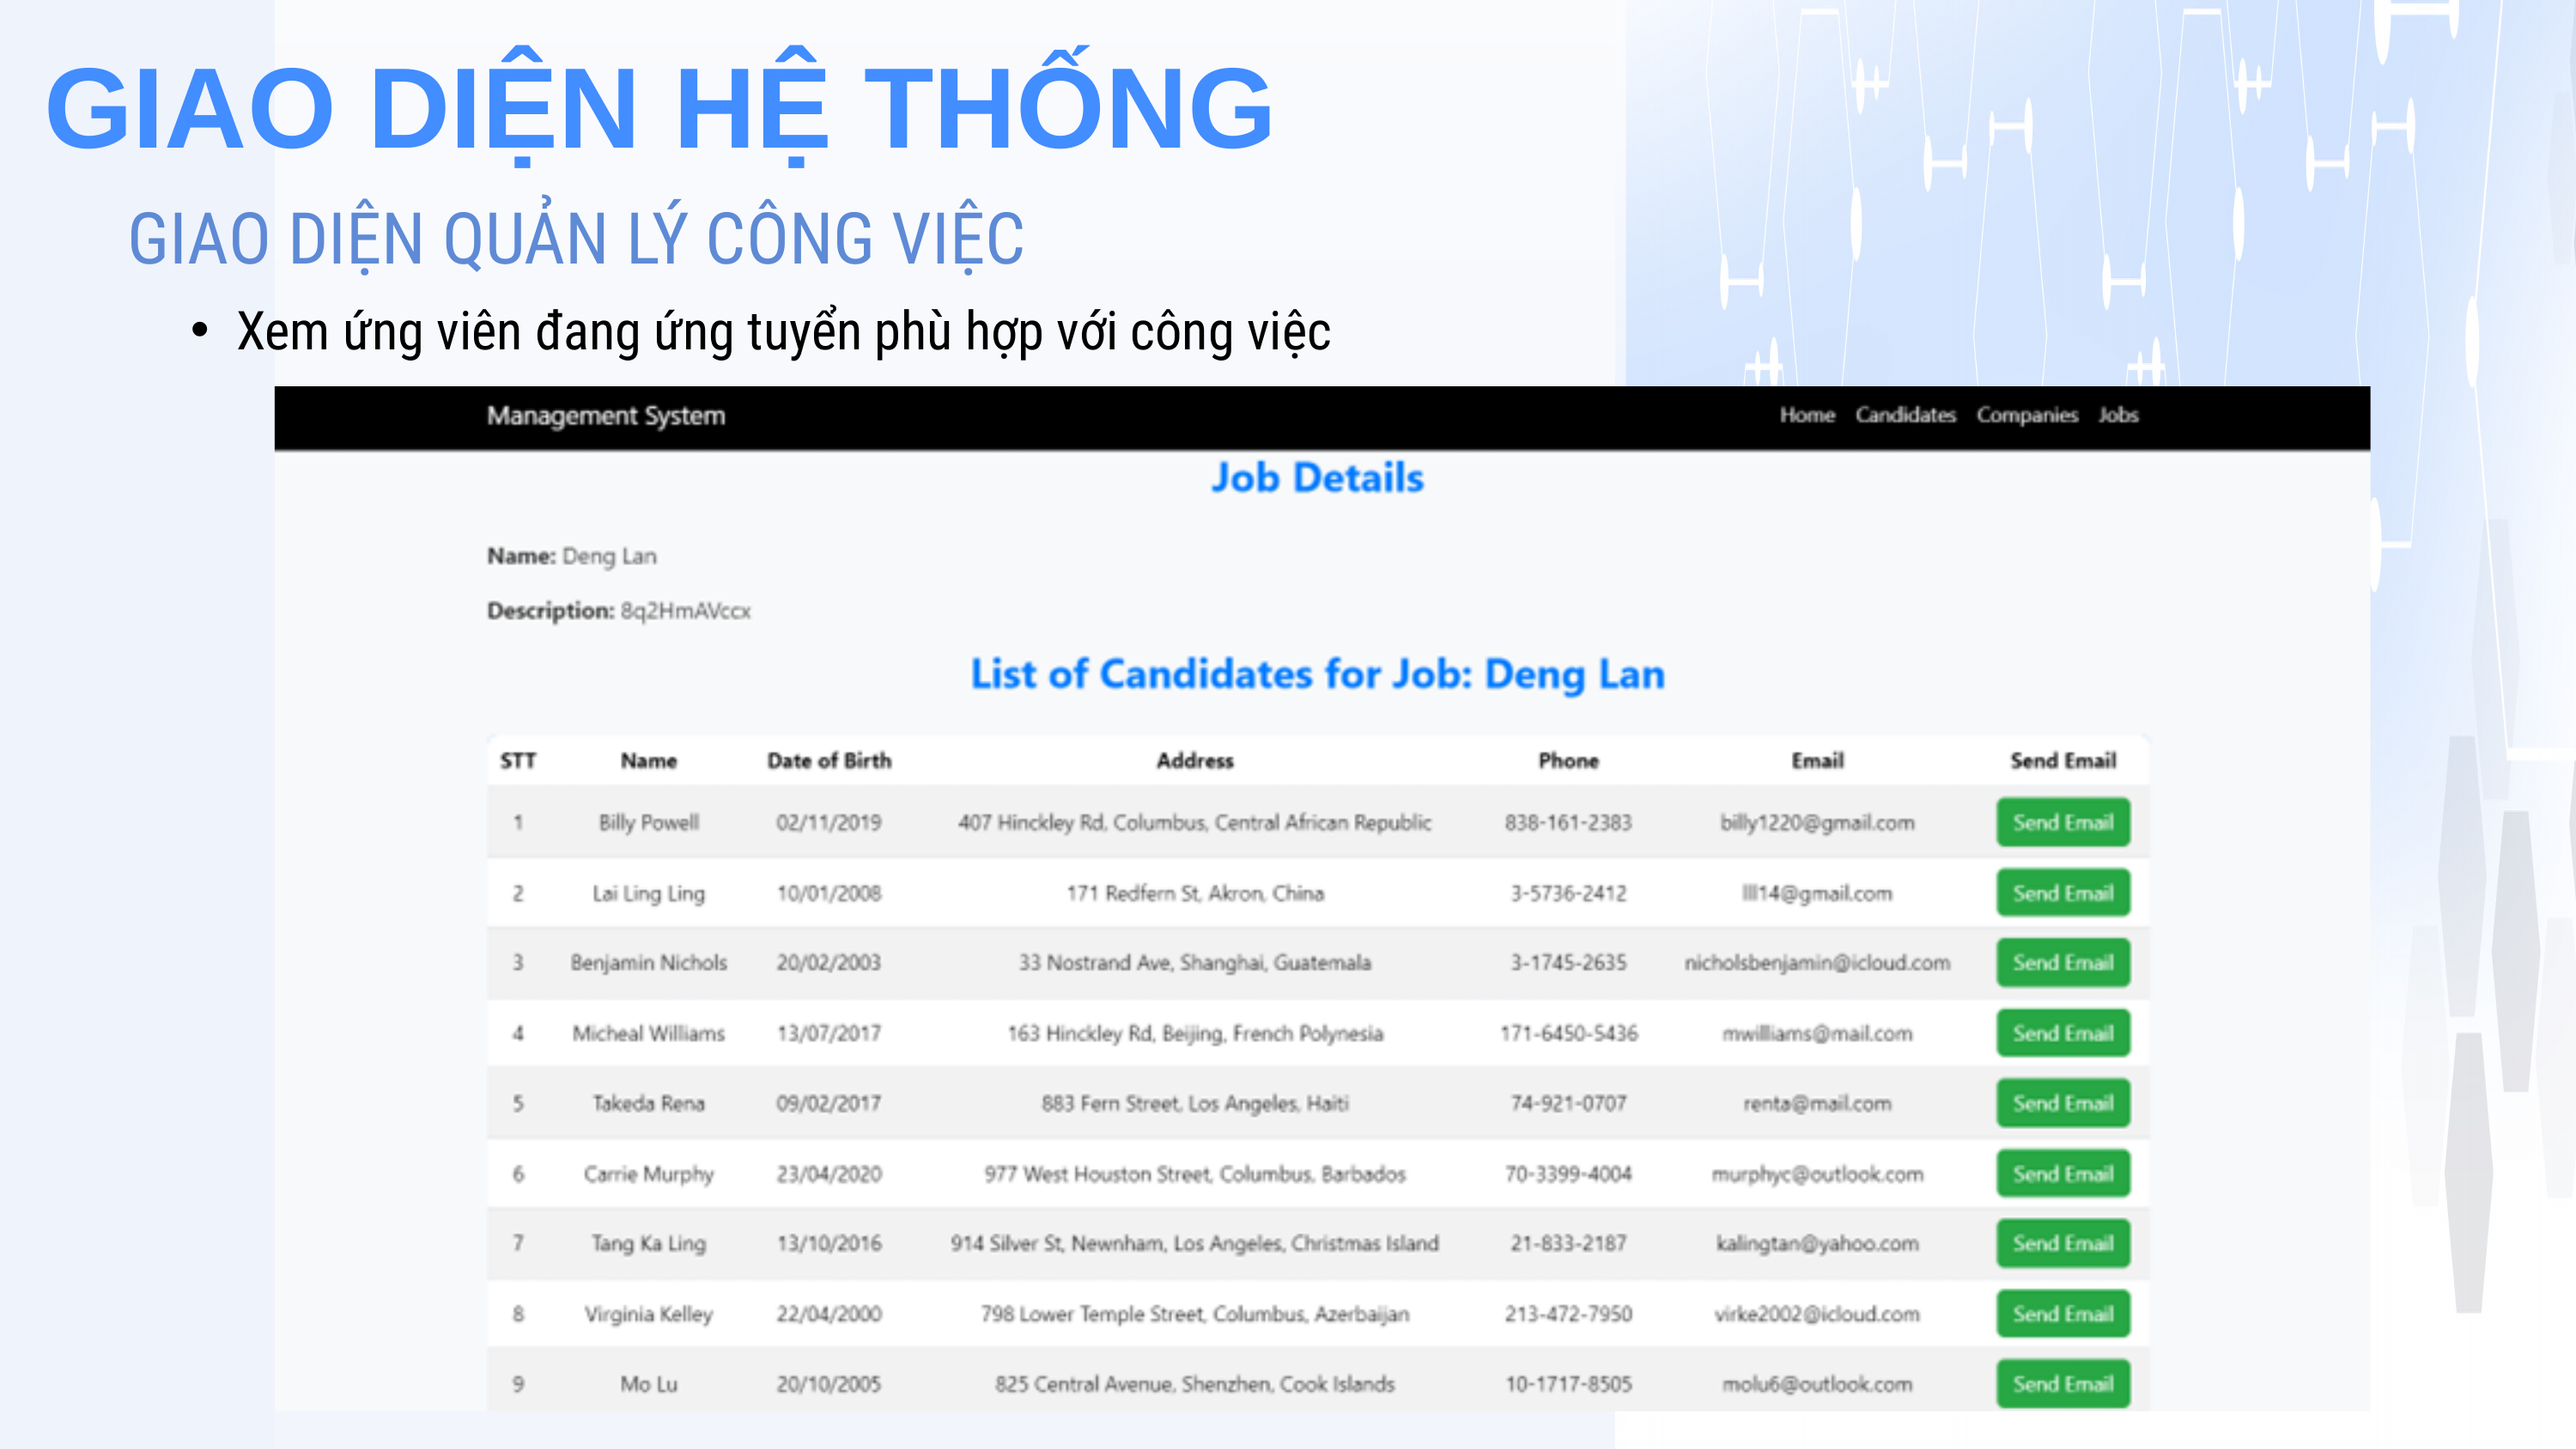

GIAO DIỆN HỆ THỐNG
GIAO DIỆN QUẢN LÝ CÔNG VIỆC
Xem ứng viên đang ứng tuyển phù hợp với công việc